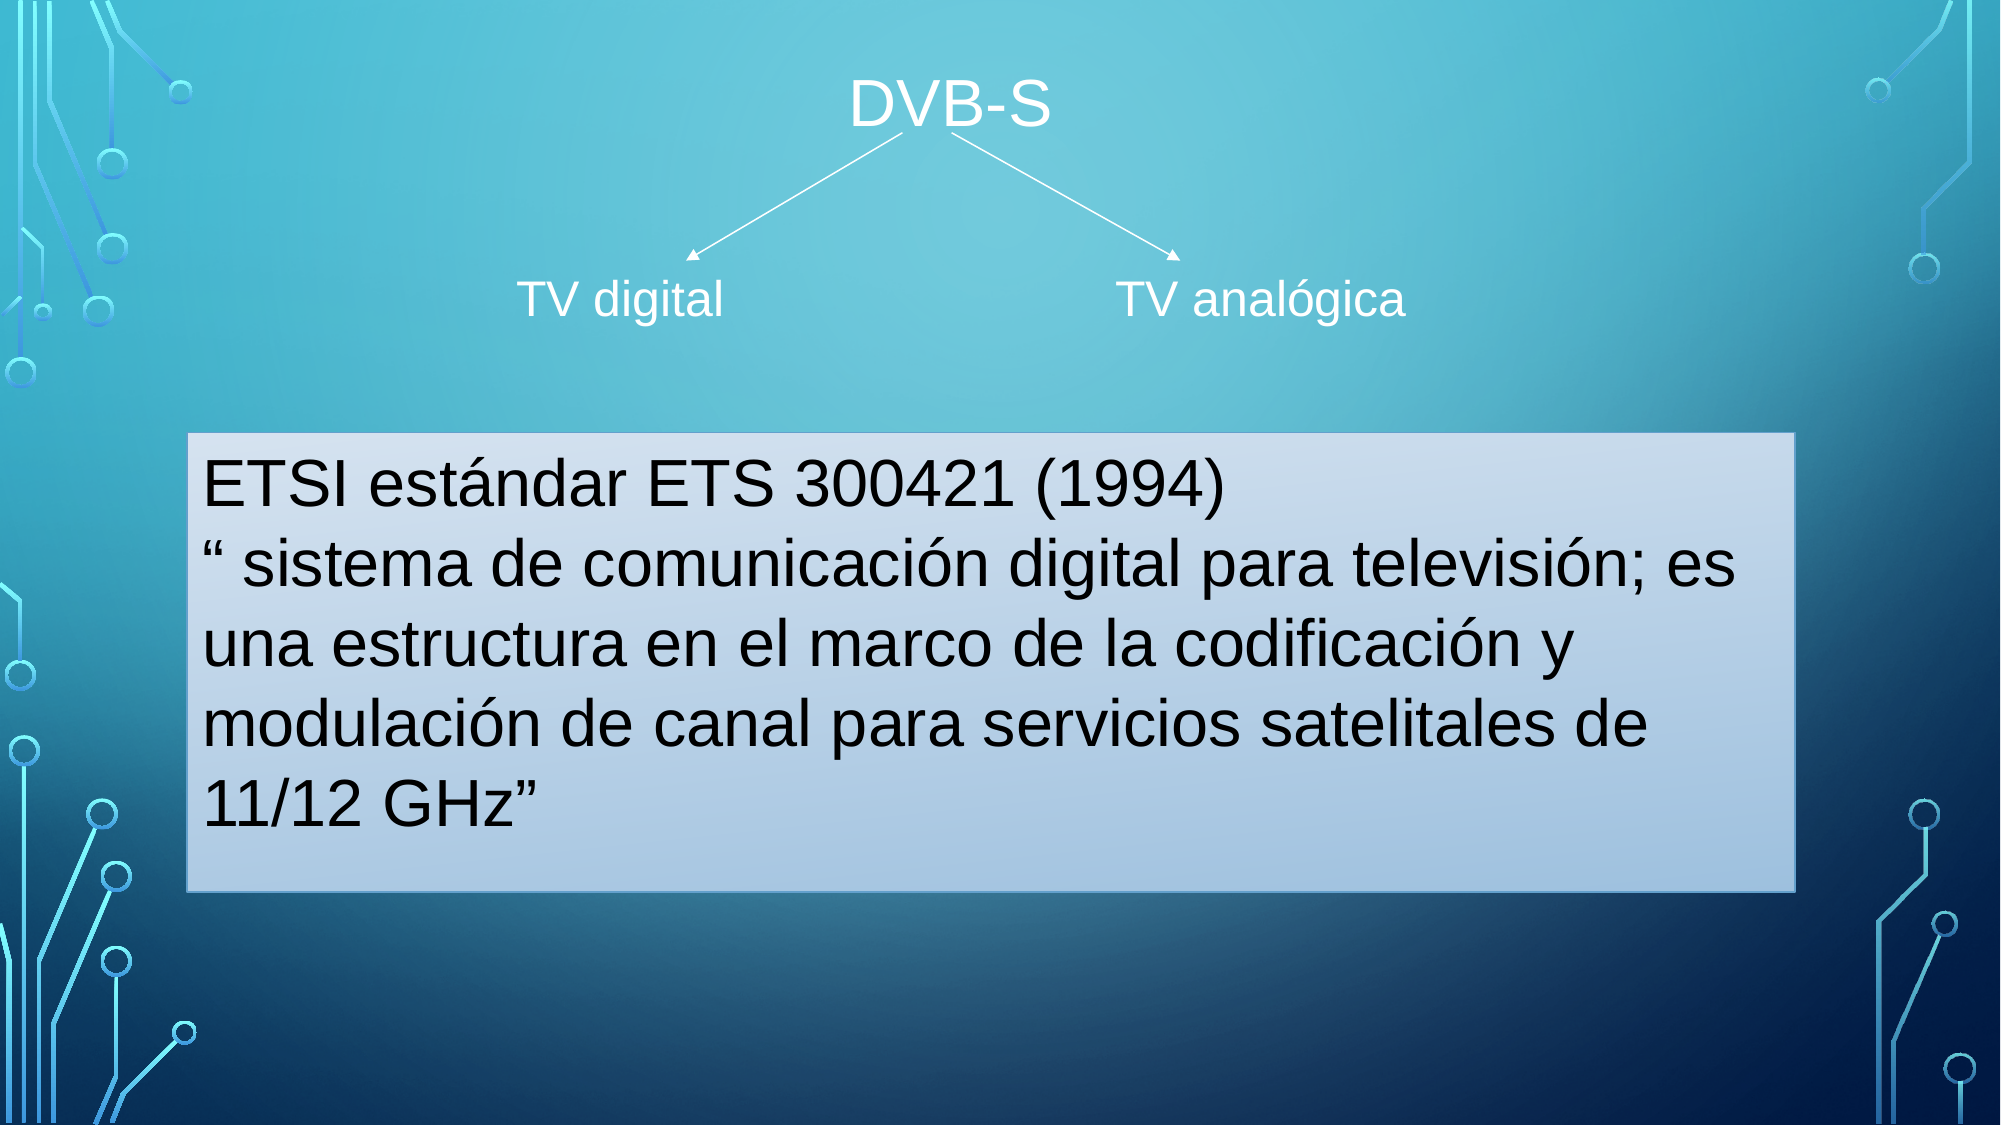

DVB-S

		 TV digital			 TV analógica

ETSI estándar ETS 300421 (1994)
“ sistema de comunicación digital para televisión; es una estructura en el marco de la codificación y modulación de canal para servicios satelitales de 11/12 GHz”